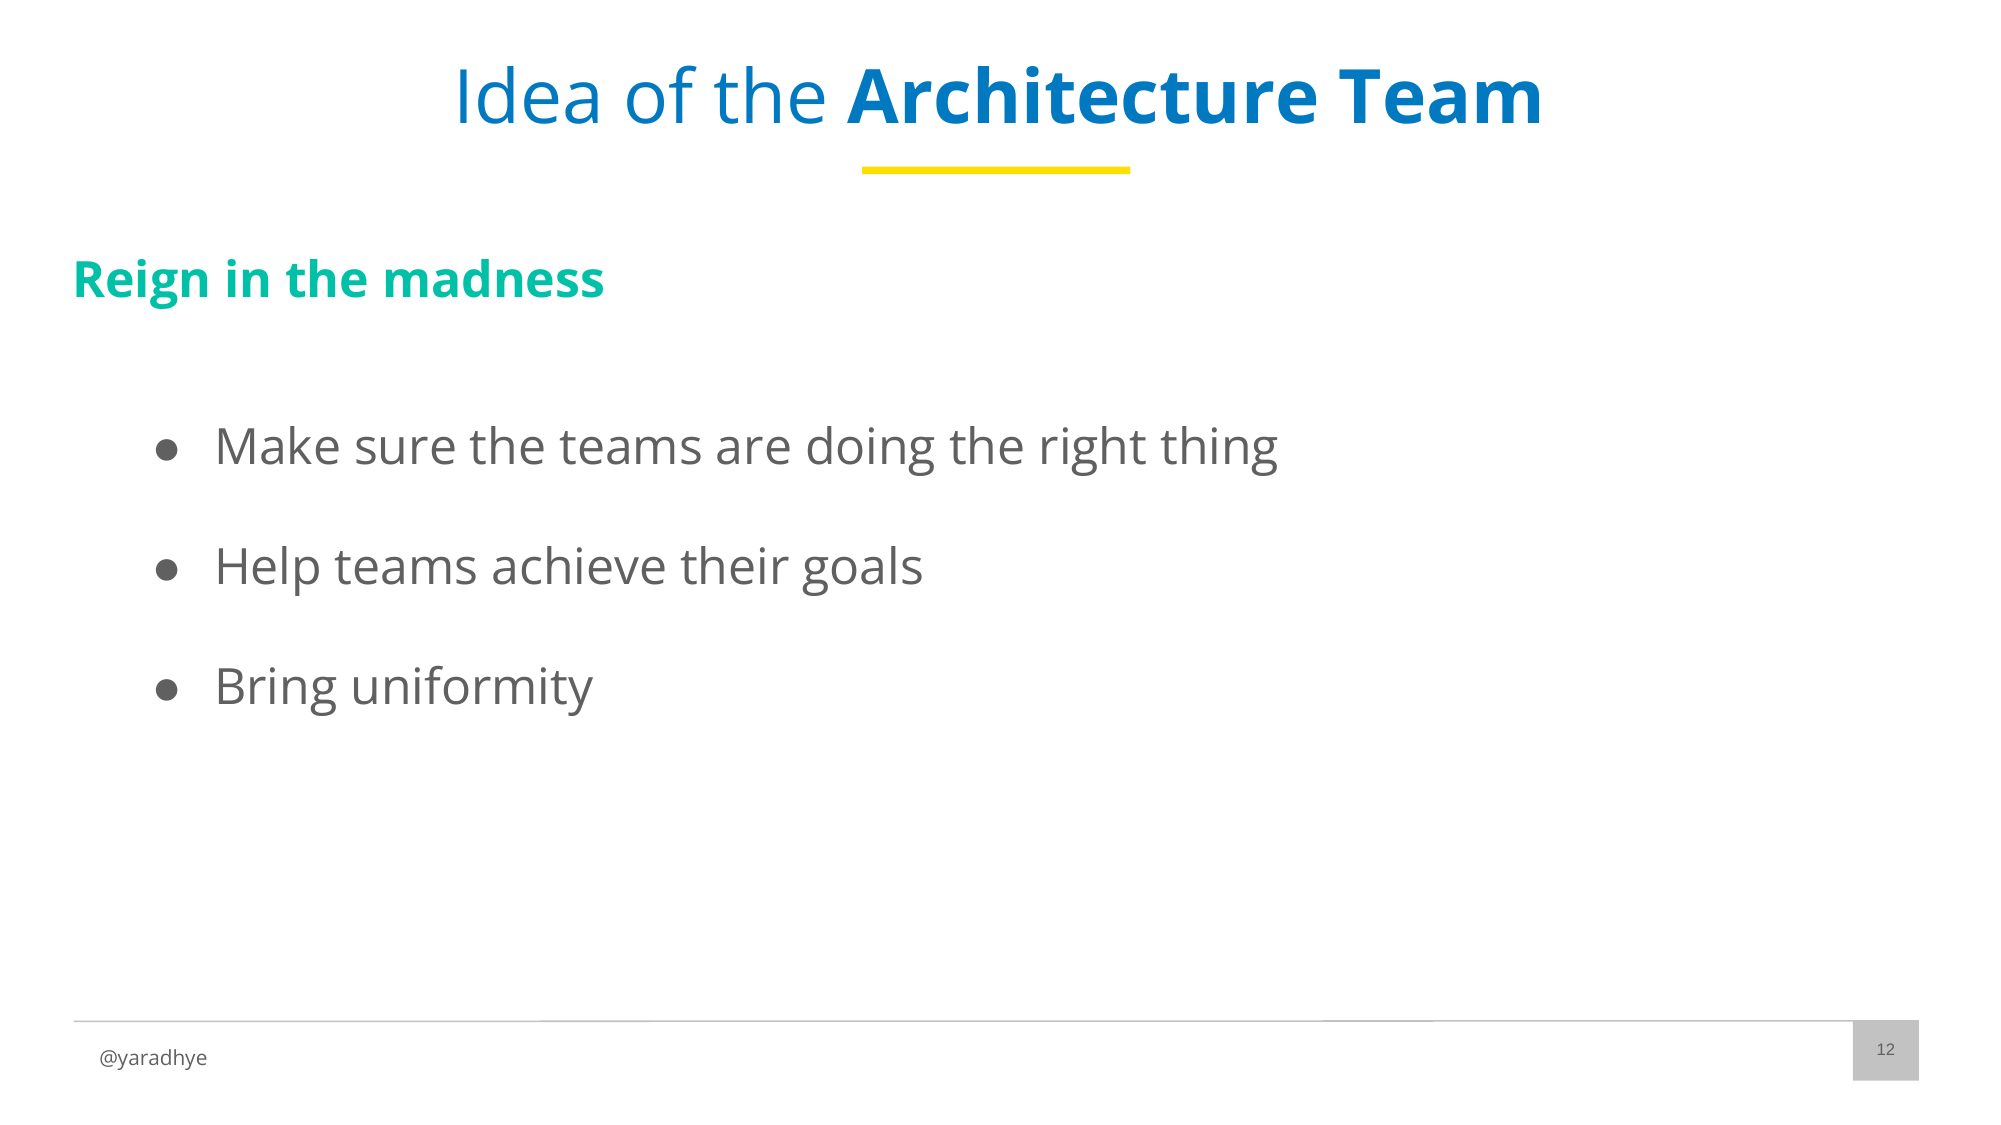

# Idea of the Architecture Team
Reign in the madness
Make sure the teams are doing the right thing
Help teams achieve their goals
Bring uniformity